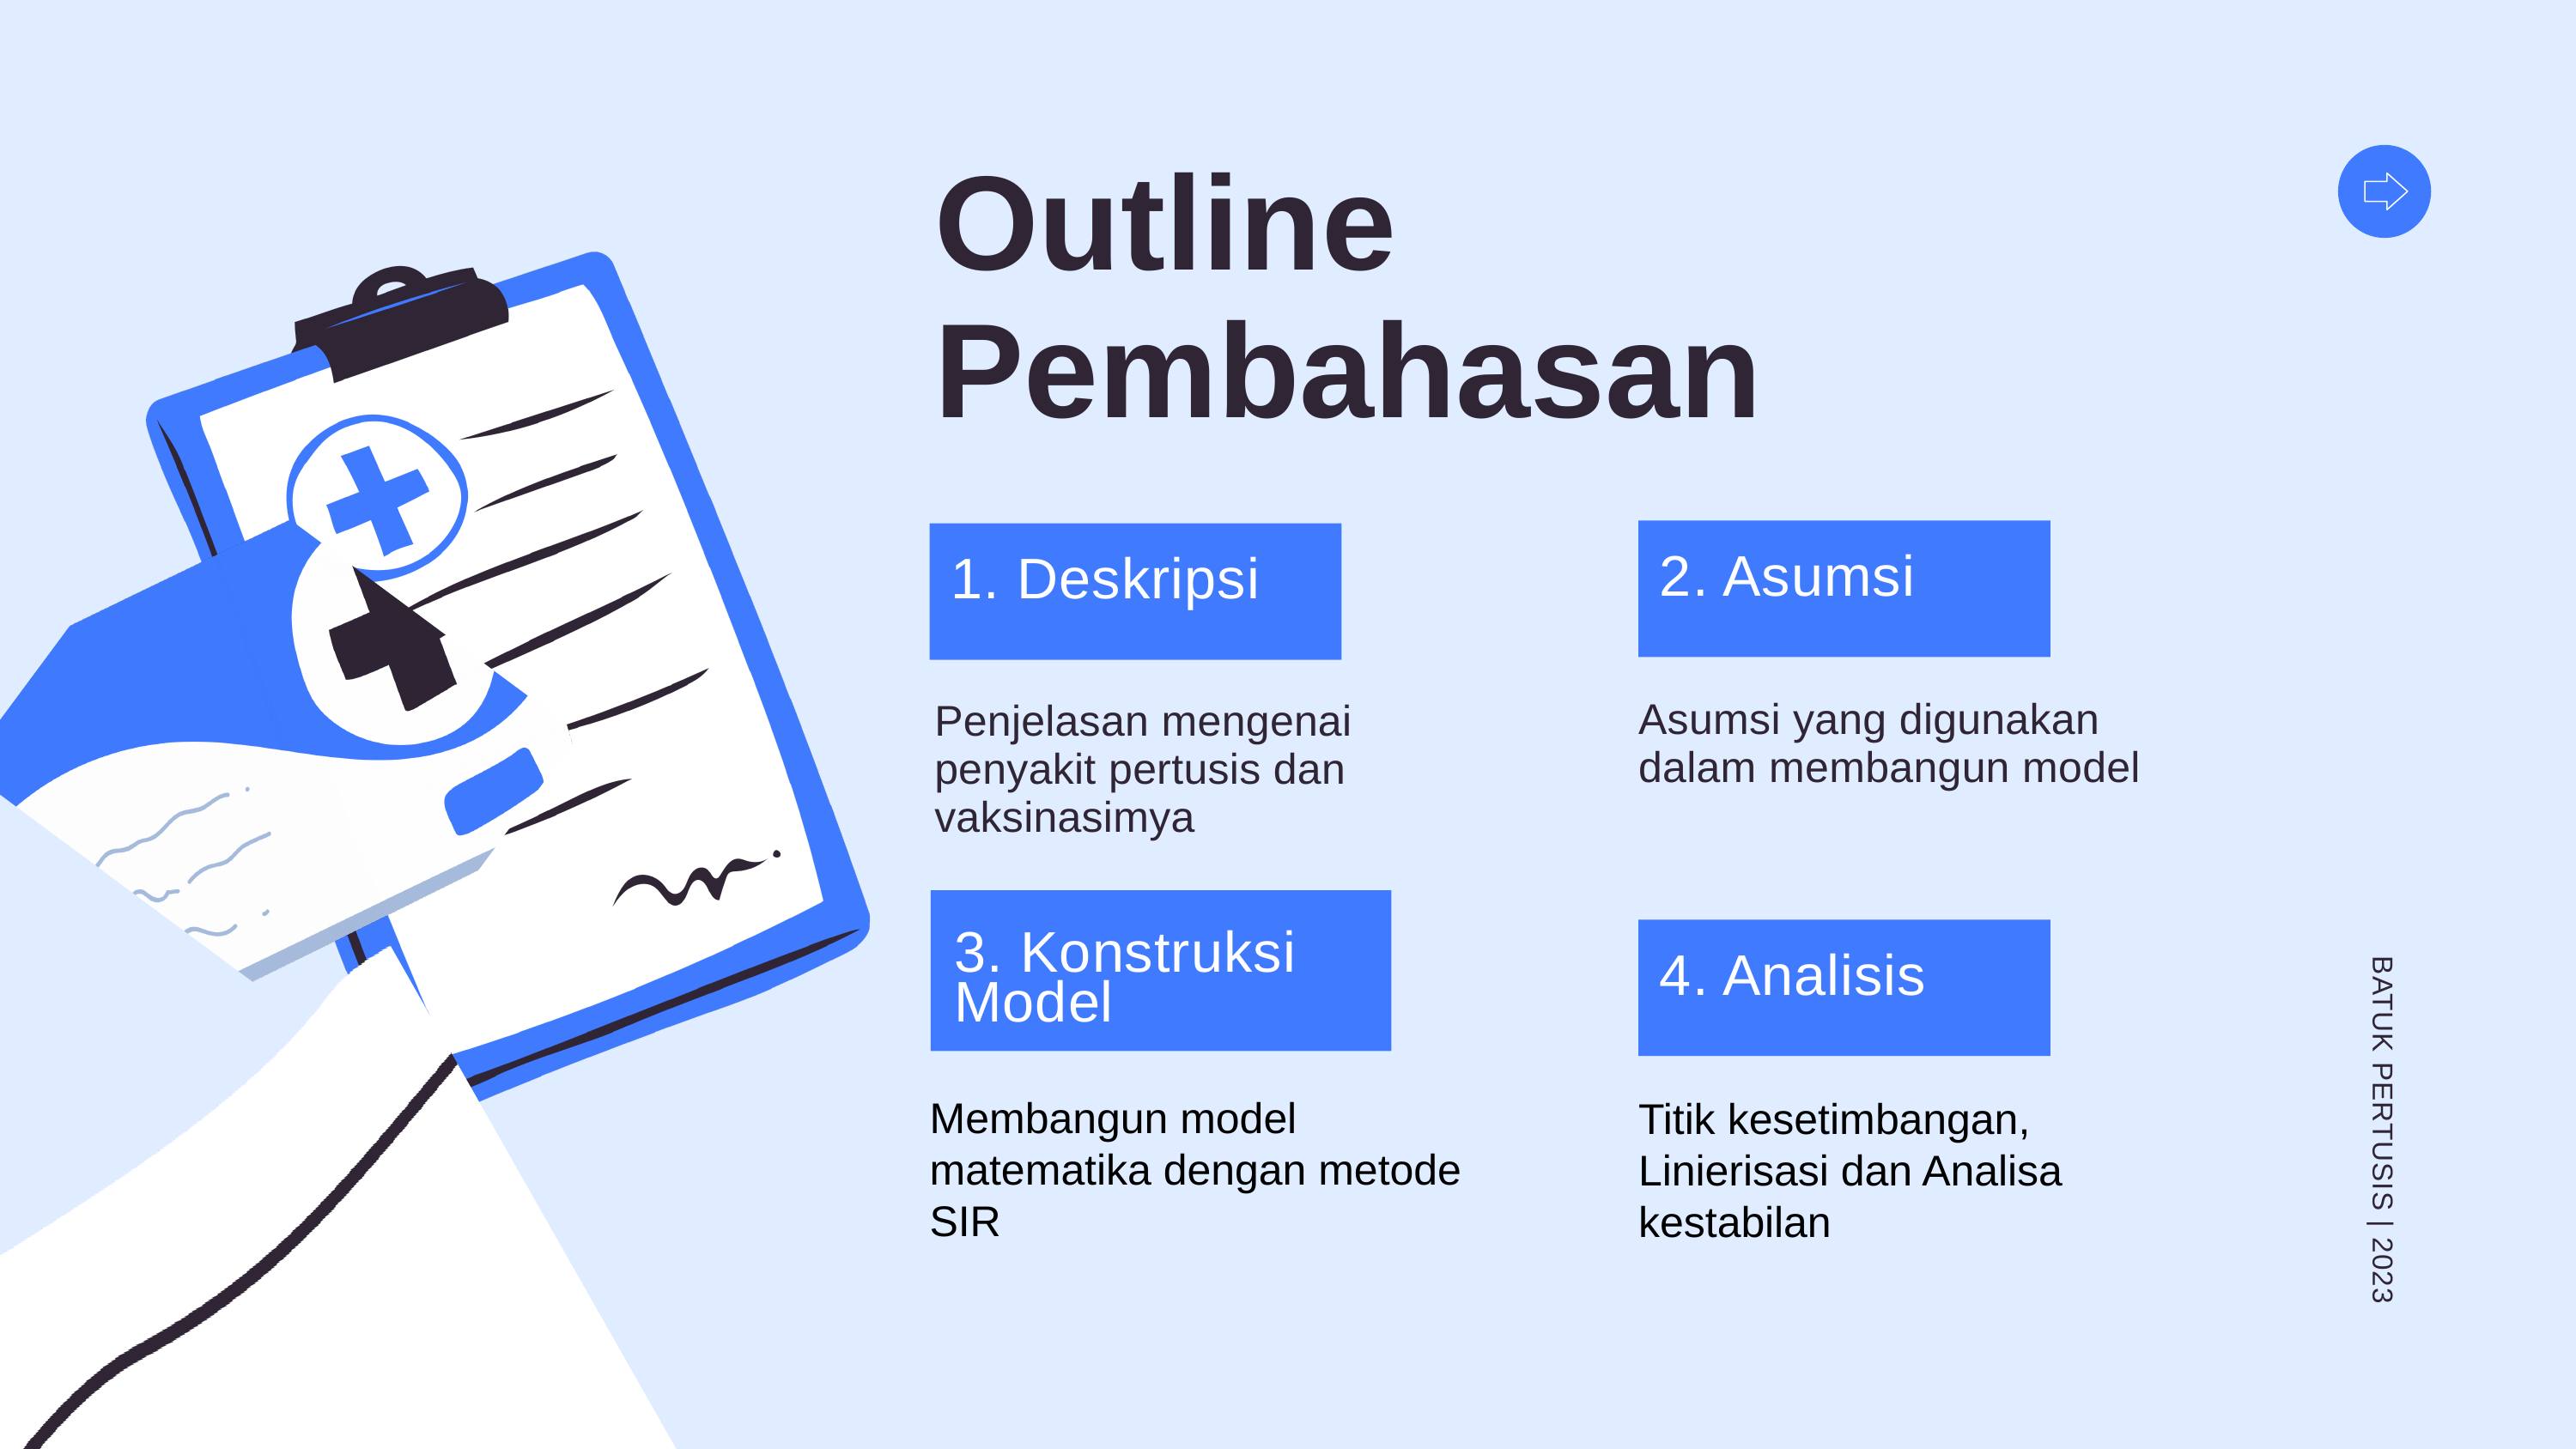

Outline Pembahasan

2. Asumsi

1. Deskripsi

Asumsi yang digunakan dalam membangun model
Penjelasan mengenai penyakit pertusis dan vaksinasimya

3. Konstruksi Model

4. Analisis

Membangun model matematika dengan metode SIR
Titik kesetimbangan, Linierisasi dan Analisa kestabilan
BATUK PERTUSIS | 2023